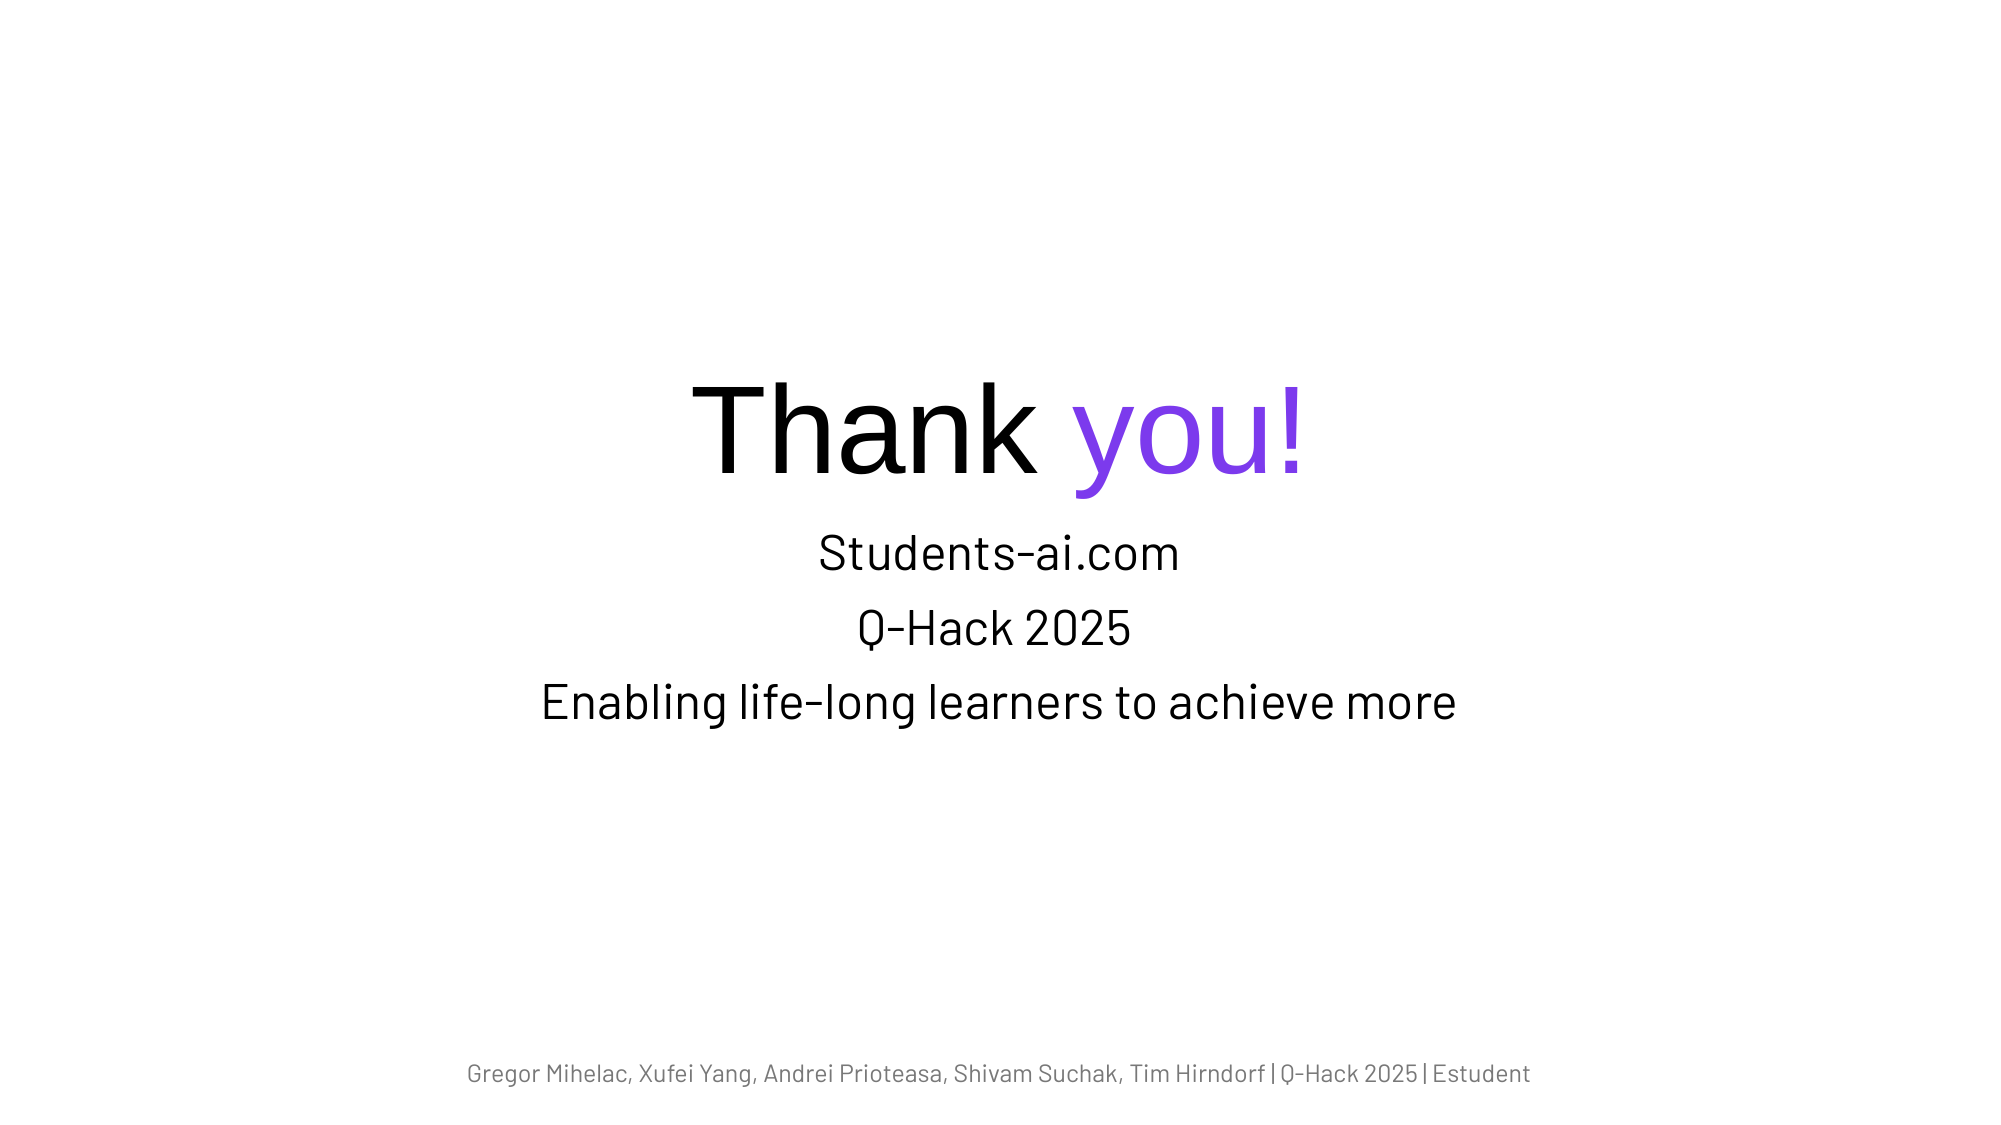

# Thank you!
Students-ai.com
Q-Hack 2025
Enabling life-long learners to achieve more

Gregor Mihelac, Xufei Yang, Andrei Prioteasa, Shivam Suchak, Tim Hirndorf | Q-Hack 2025 | Estudent